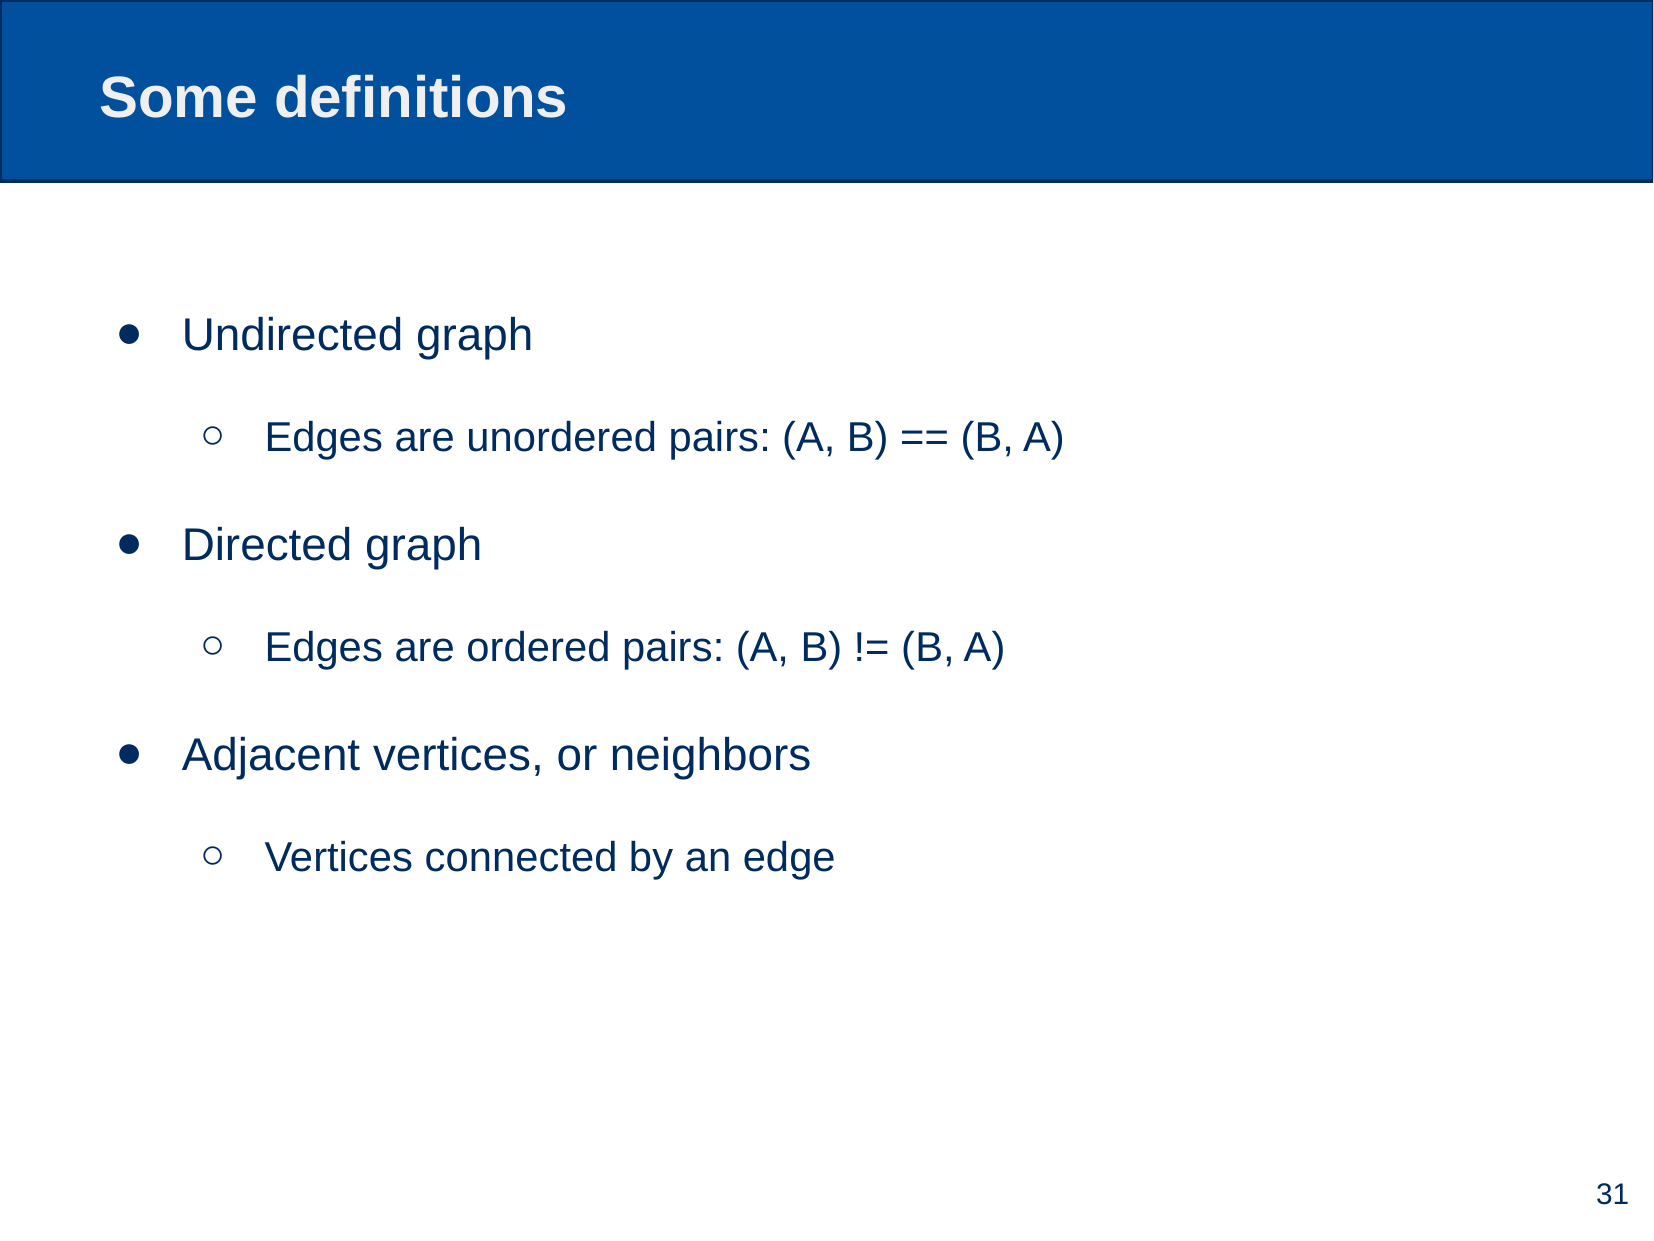

# Some definitions
Undirected graph
Edges are unordered pairs: (A, B) == (B, A)
Directed graph
Edges are ordered pairs: (A, B) != (B, A)
Adjacent vertices, or neighbors
Vertices connected by an edge
31